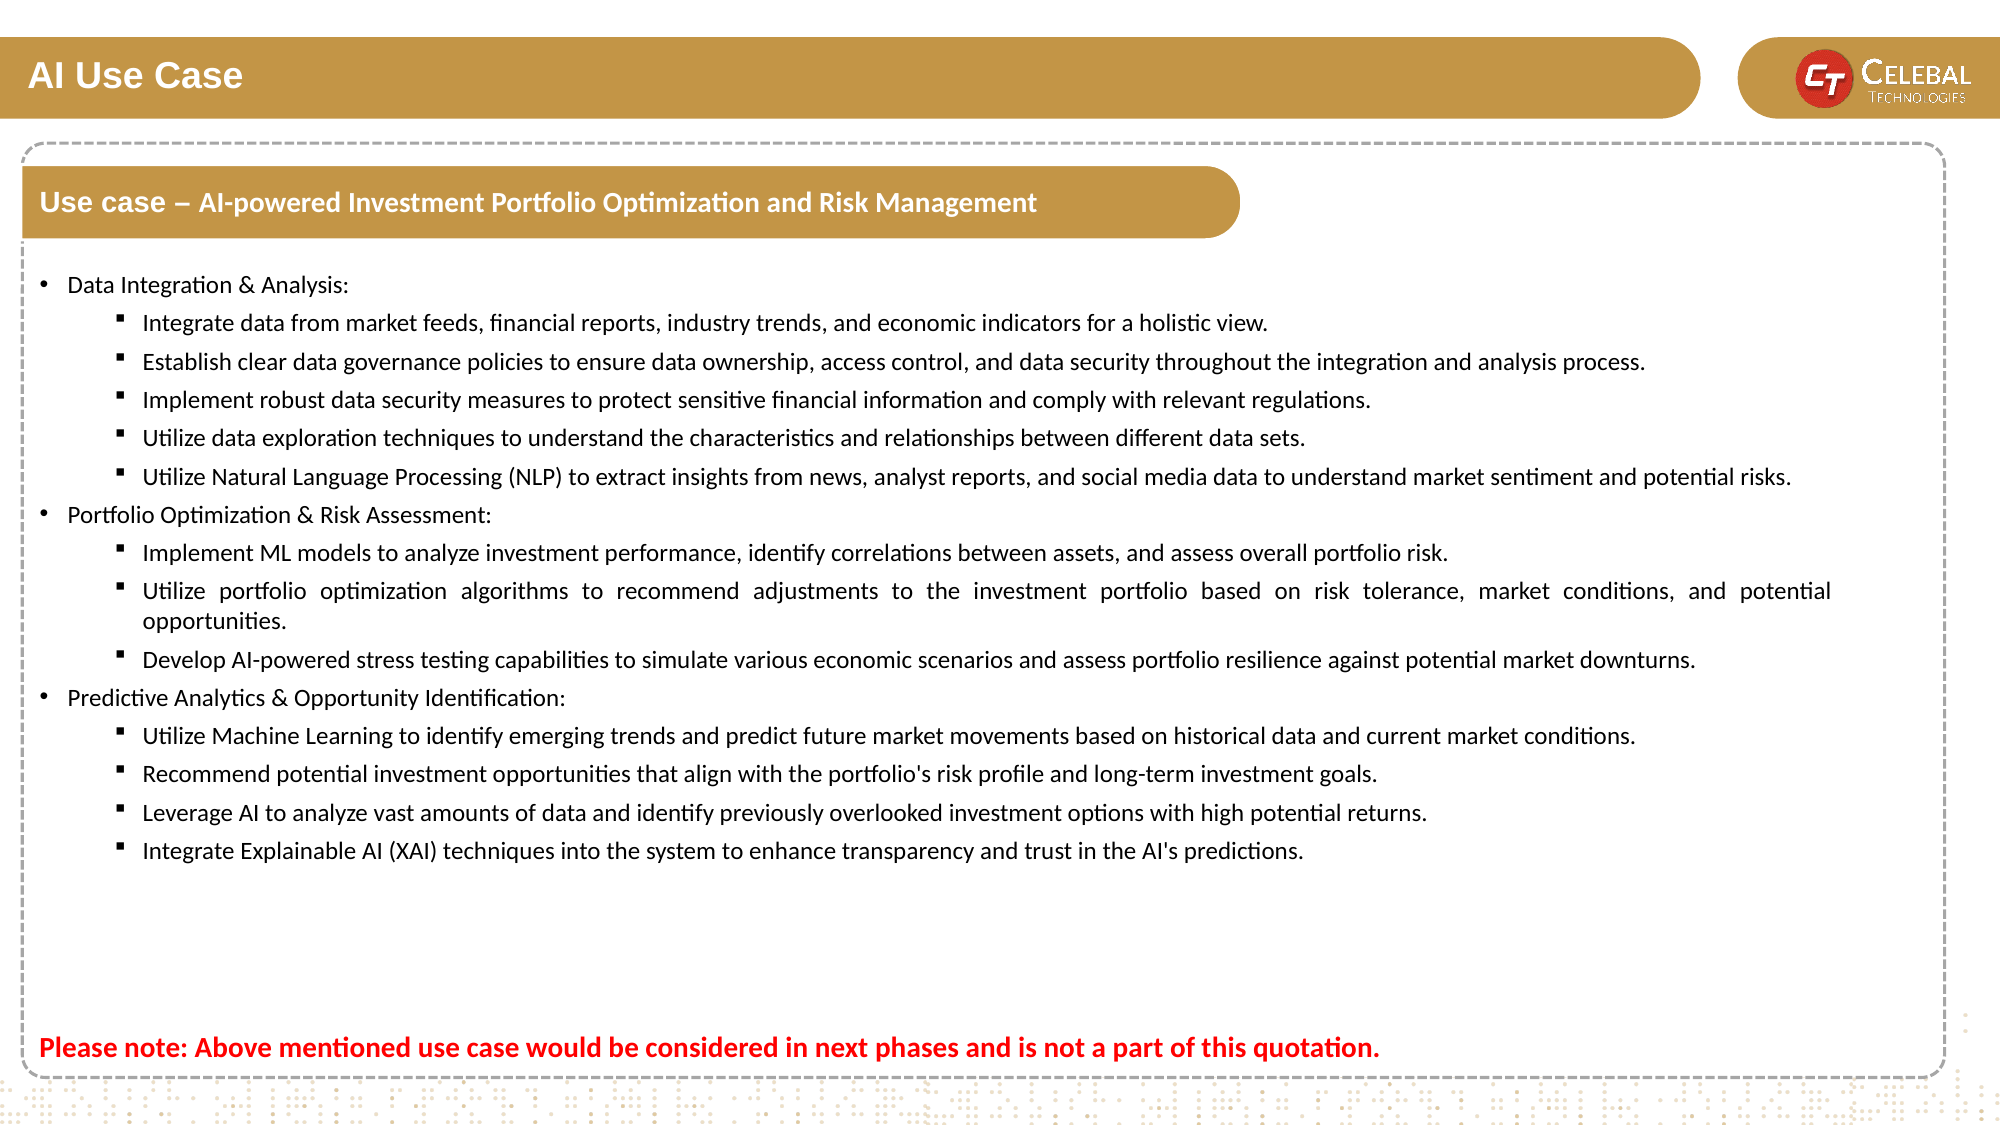

AI Use Case

Use case – AI-powered Investment Portfolio Optimization and Risk Management
Data Integration & Analysis:
Integrate data from market feeds, financial reports, industry trends, and economic indicators for a holistic view.
Establish clear data governance policies to ensure data ownership, access control, and data security throughout the integration and analysis process.
Implement robust data security measures to protect sensitive financial information and comply with relevant regulations.
Utilize data exploration techniques to understand the characteristics and relationships between different data sets.
Utilize Natural Language Processing (NLP) to extract insights from news, analyst reports, and social media data to understand market sentiment and potential risks.
Portfolio Optimization & Risk Assessment:
Implement ML models to analyze investment performance, identify correlations between assets, and assess overall portfolio risk.
Utilize portfolio optimization algorithms to recommend adjustments to the investment portfolio based on risk tolerance, market conditions, and potential opportunities.
Develop AI-powered stress testing capabilities to simulate various economic scenarios and assess portfolio resilience against potential market downturns.
Predictive Analytics & Opportunity Identification:
Utilize Machine Learning to identify emerging trends and predict future market movements based on historical data and current market conditions.
Recommend potential investment opportunities that align with the portfolio's risk profile and long-term investment goals.
Leverage AI to analyze vast amounts of data and identify previously overlooked investment options with high potential returns.
Integrate Explainable AI (XAI) techniques into the system to enhance transparency and trust in the AI's predictions.

Please note: Above mentioned use case would be considered in next phases and is not a part of this quotation.